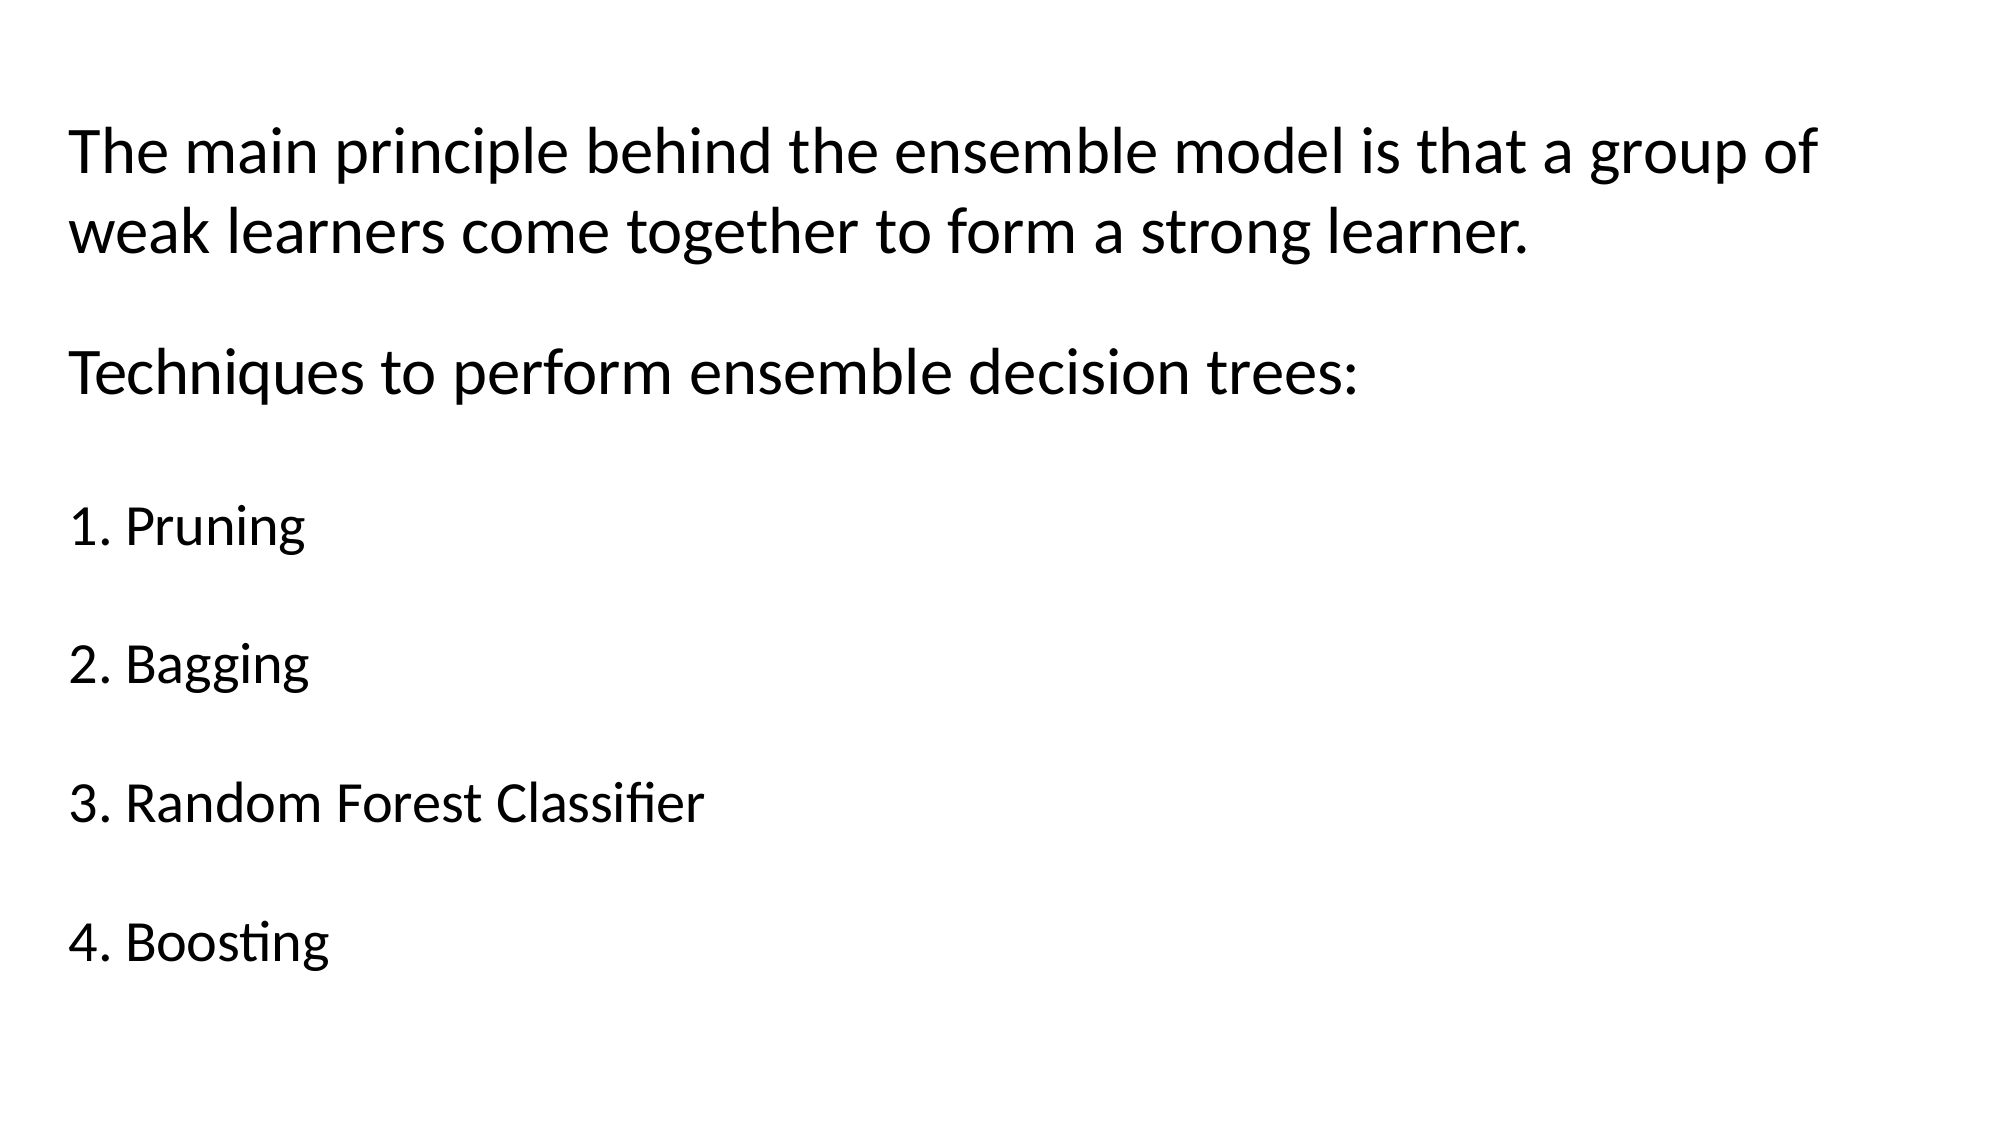

# The main principle behind the ensemble model is that a group of weak learners come together to form a strong learner.
Techniques to perform ensemble decision trees:

Pruning

Bagging

Random Forest Classifier

Boosting